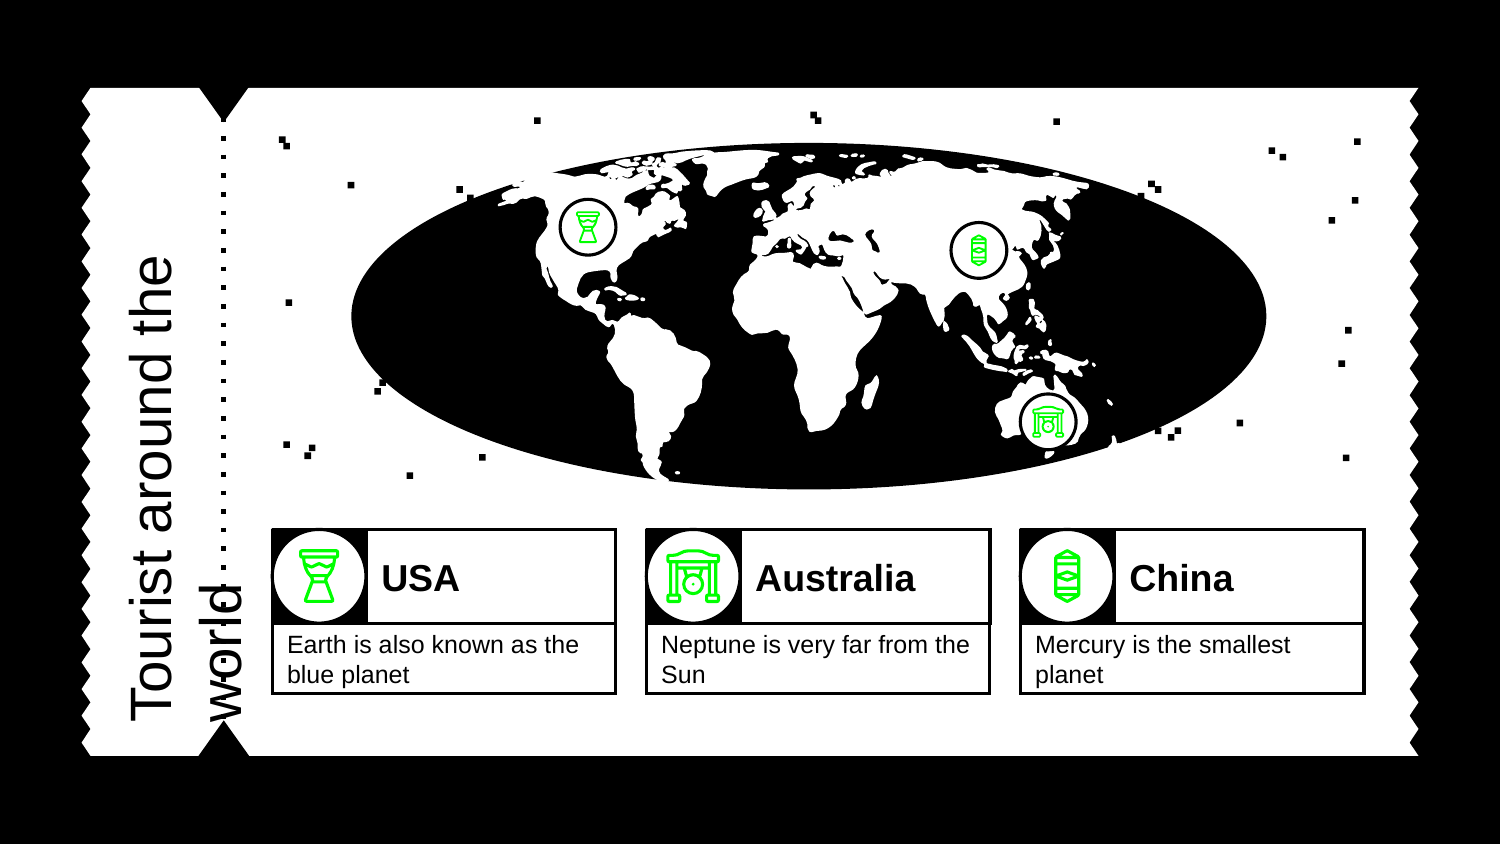

# Tourist around the world

USA
Australia
China

Earth is also known as the blue planet
Neptune is very far from the Sun
Mercury is the smallest planet